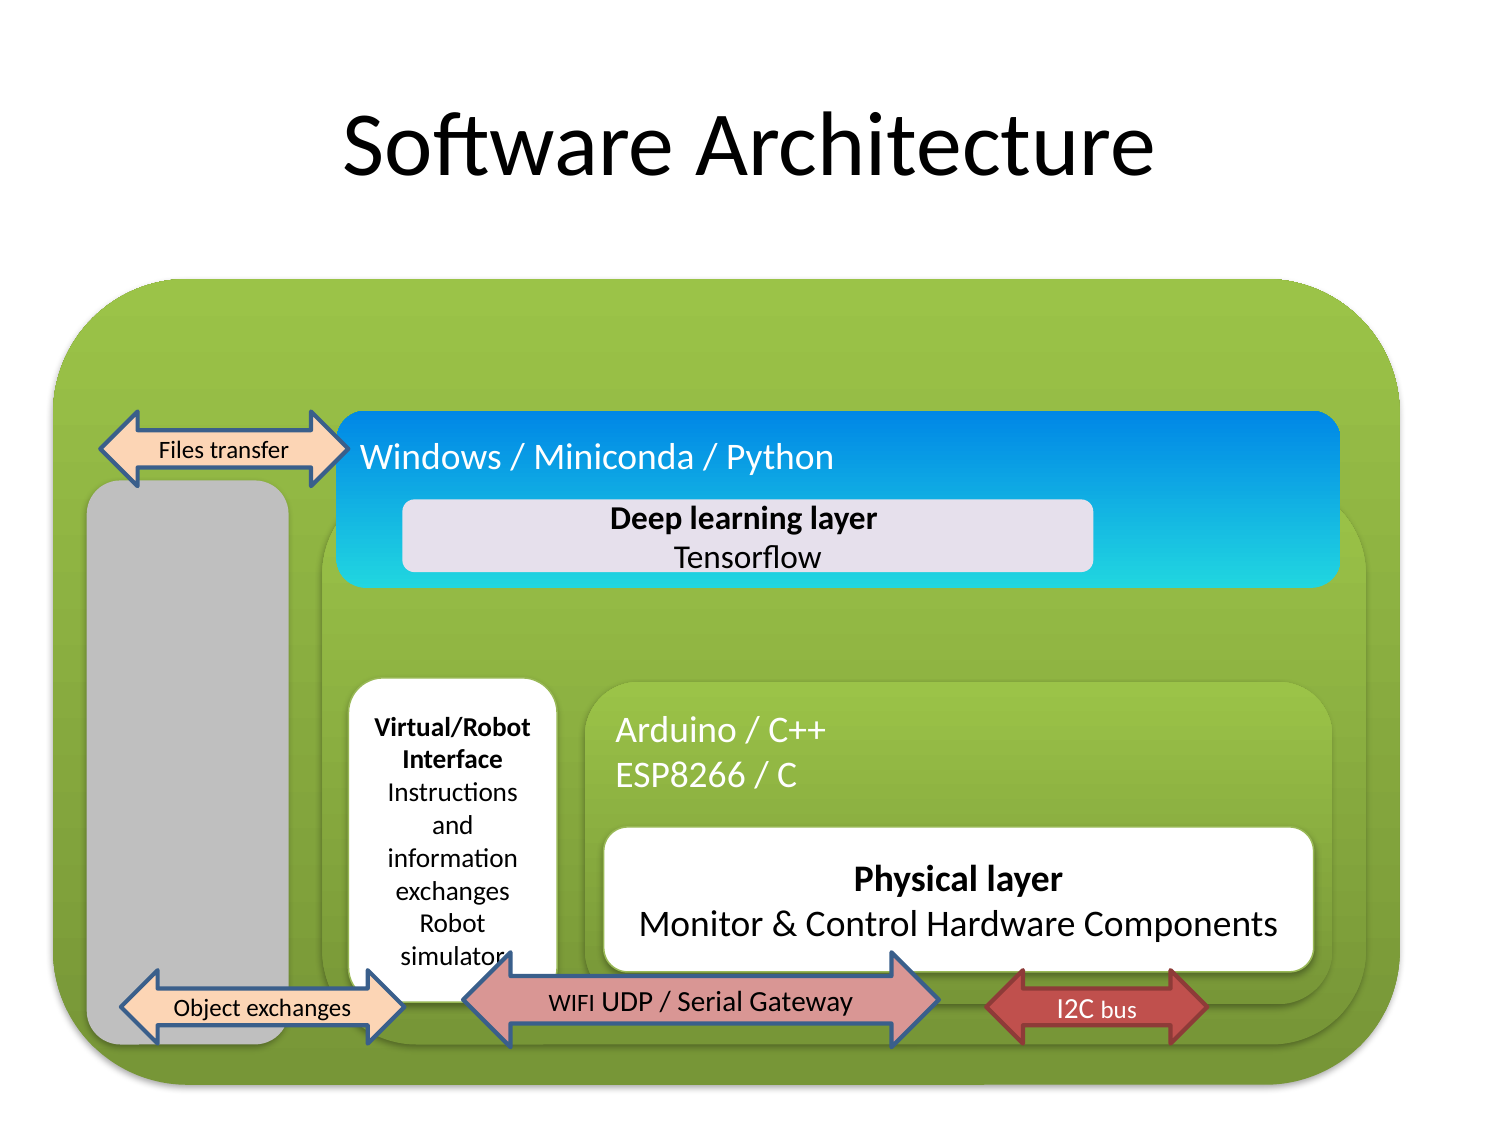

# Software Architecture
Windows / Java / MySql
Virtual/Robot Interface
Instructions and information
exchanges
Robot simulator
Arduino / C++
ESP8266 / C
Physical layer
Monitor & Control Hardware Components
Windows / Miniconda / Python

Files transfer
Deep learning layer
Tensorflow
WIFI UDP / Serial Gateway
Object exchanges
I2C bus